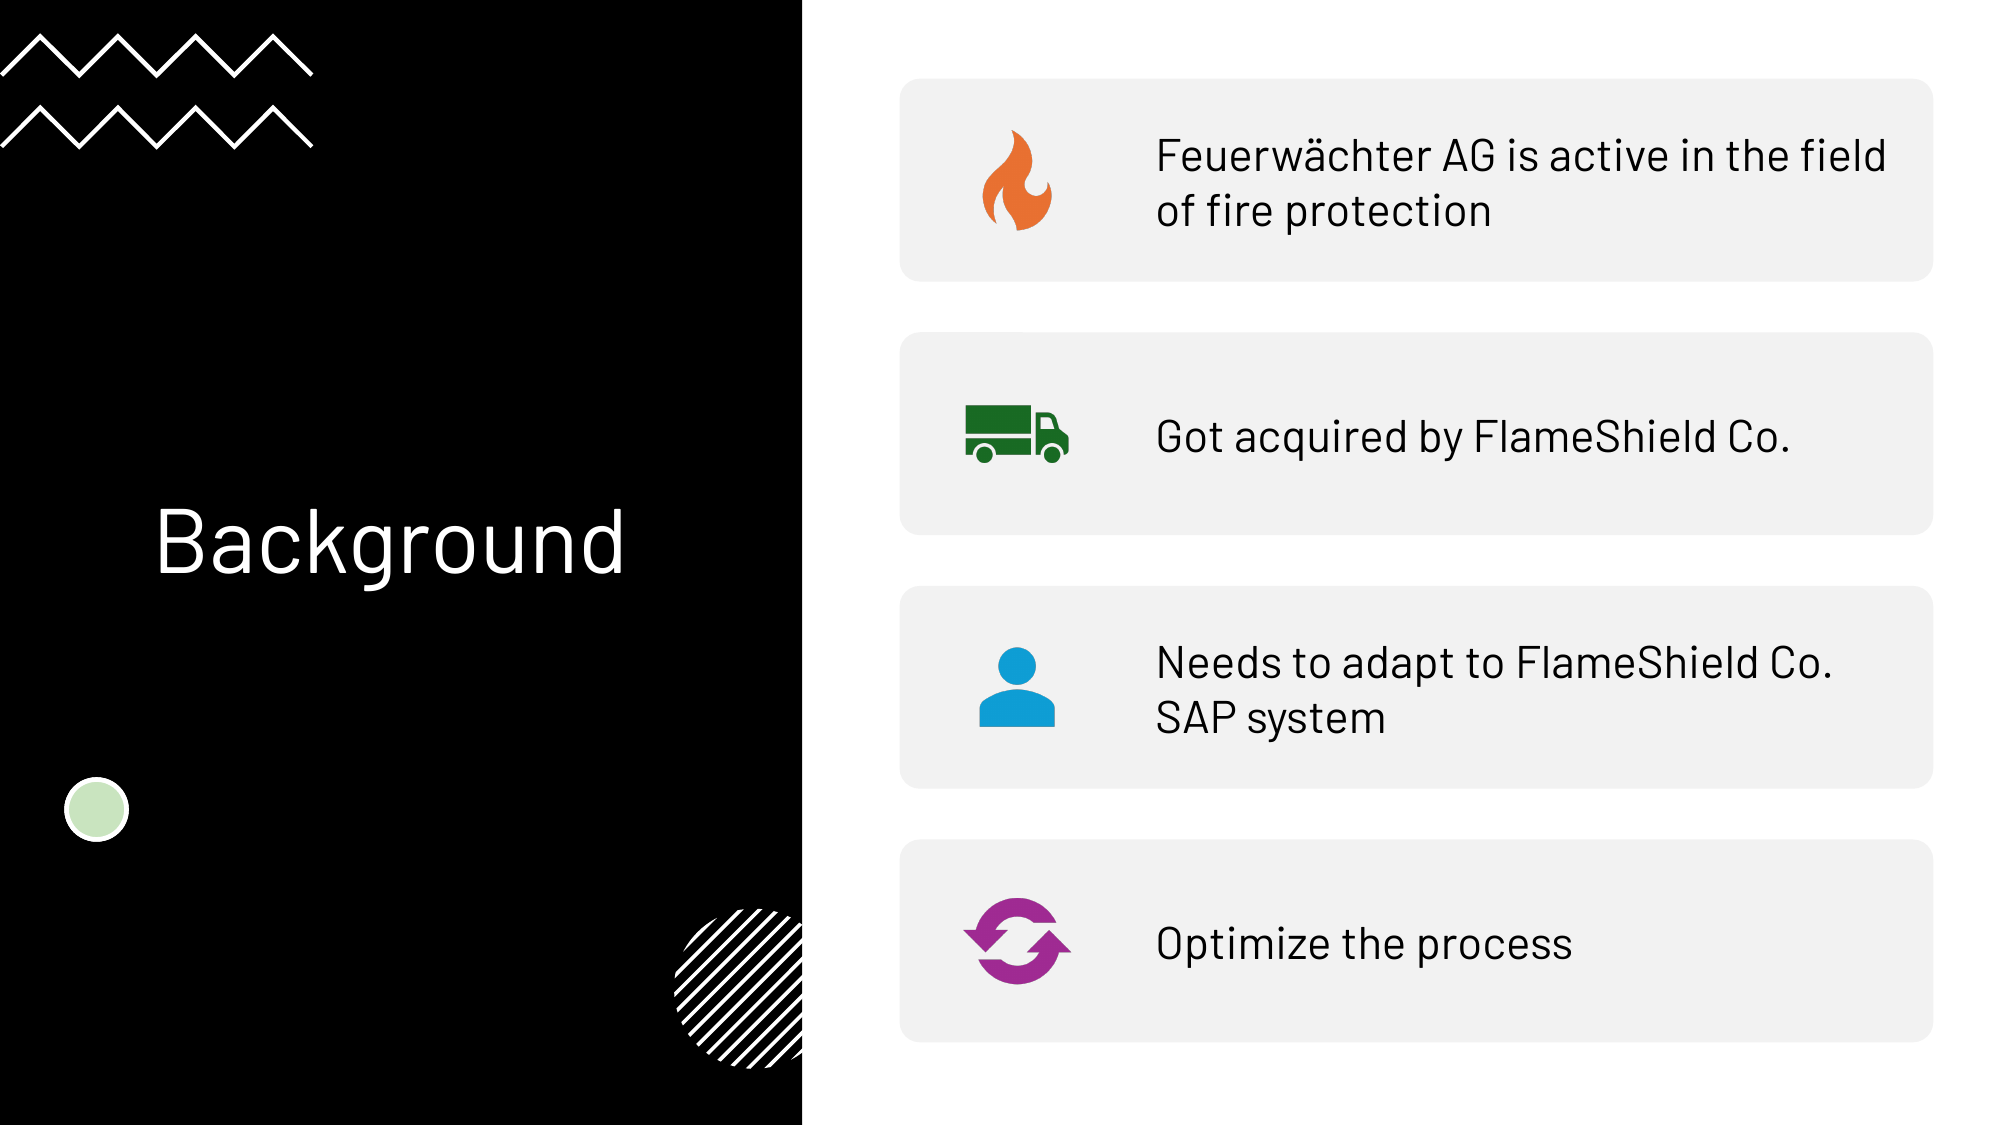

Feuerwächter AG is active in the field of fire protection
Got acquired by FlameShield Co.
Needs to adapt to FlameShield Co. SAP system
Optimize the process
# Background